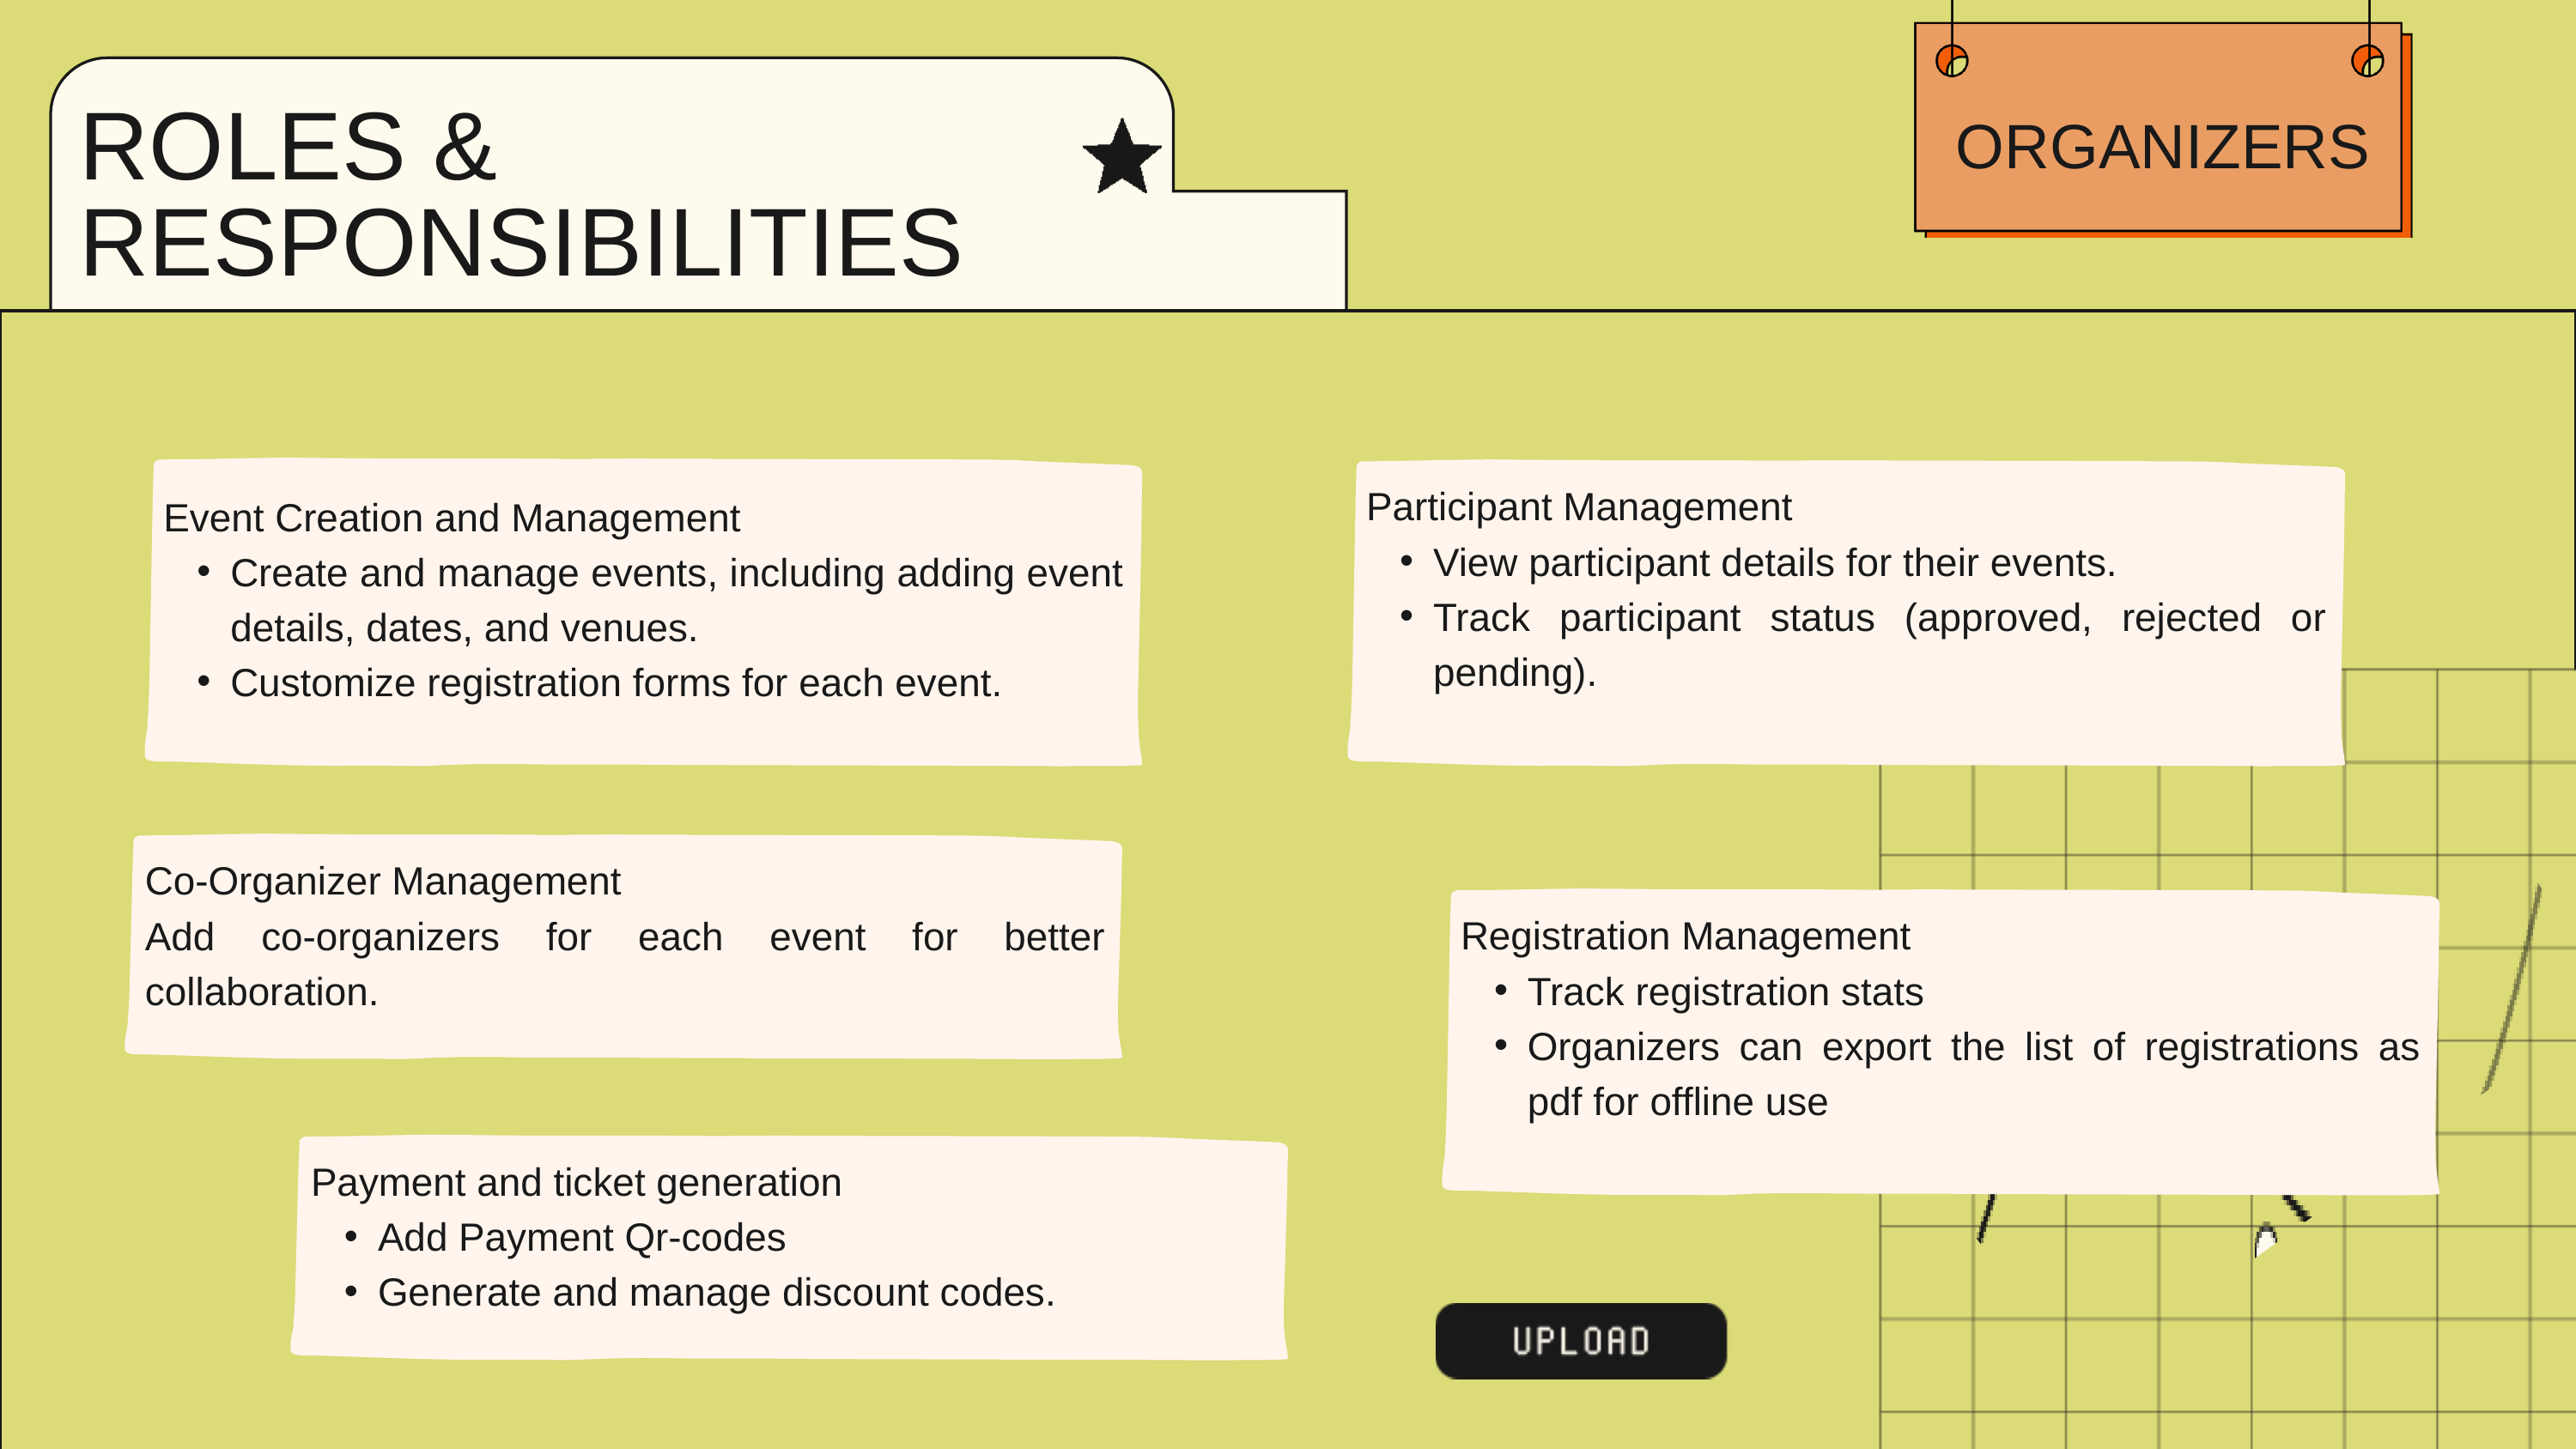

ORGANIZERS
ROLES & RESPONSIBILITIES

Participant Management
View participant details for their events.
Track participant status (approved, rejected or pending).

Event Creation and Management
Create and manage events, including adding event details, dates, and venues.
Customize registration forms for each event.

Co-Organizer Management
Add co-organizers for each event for better collaboration.

Registration Management
Track registration stats
Organizers can export the list of registrations as pdf for offline use

Payment and ticket generation
Add Payment Qr-codes
Generate and manage discount codes.